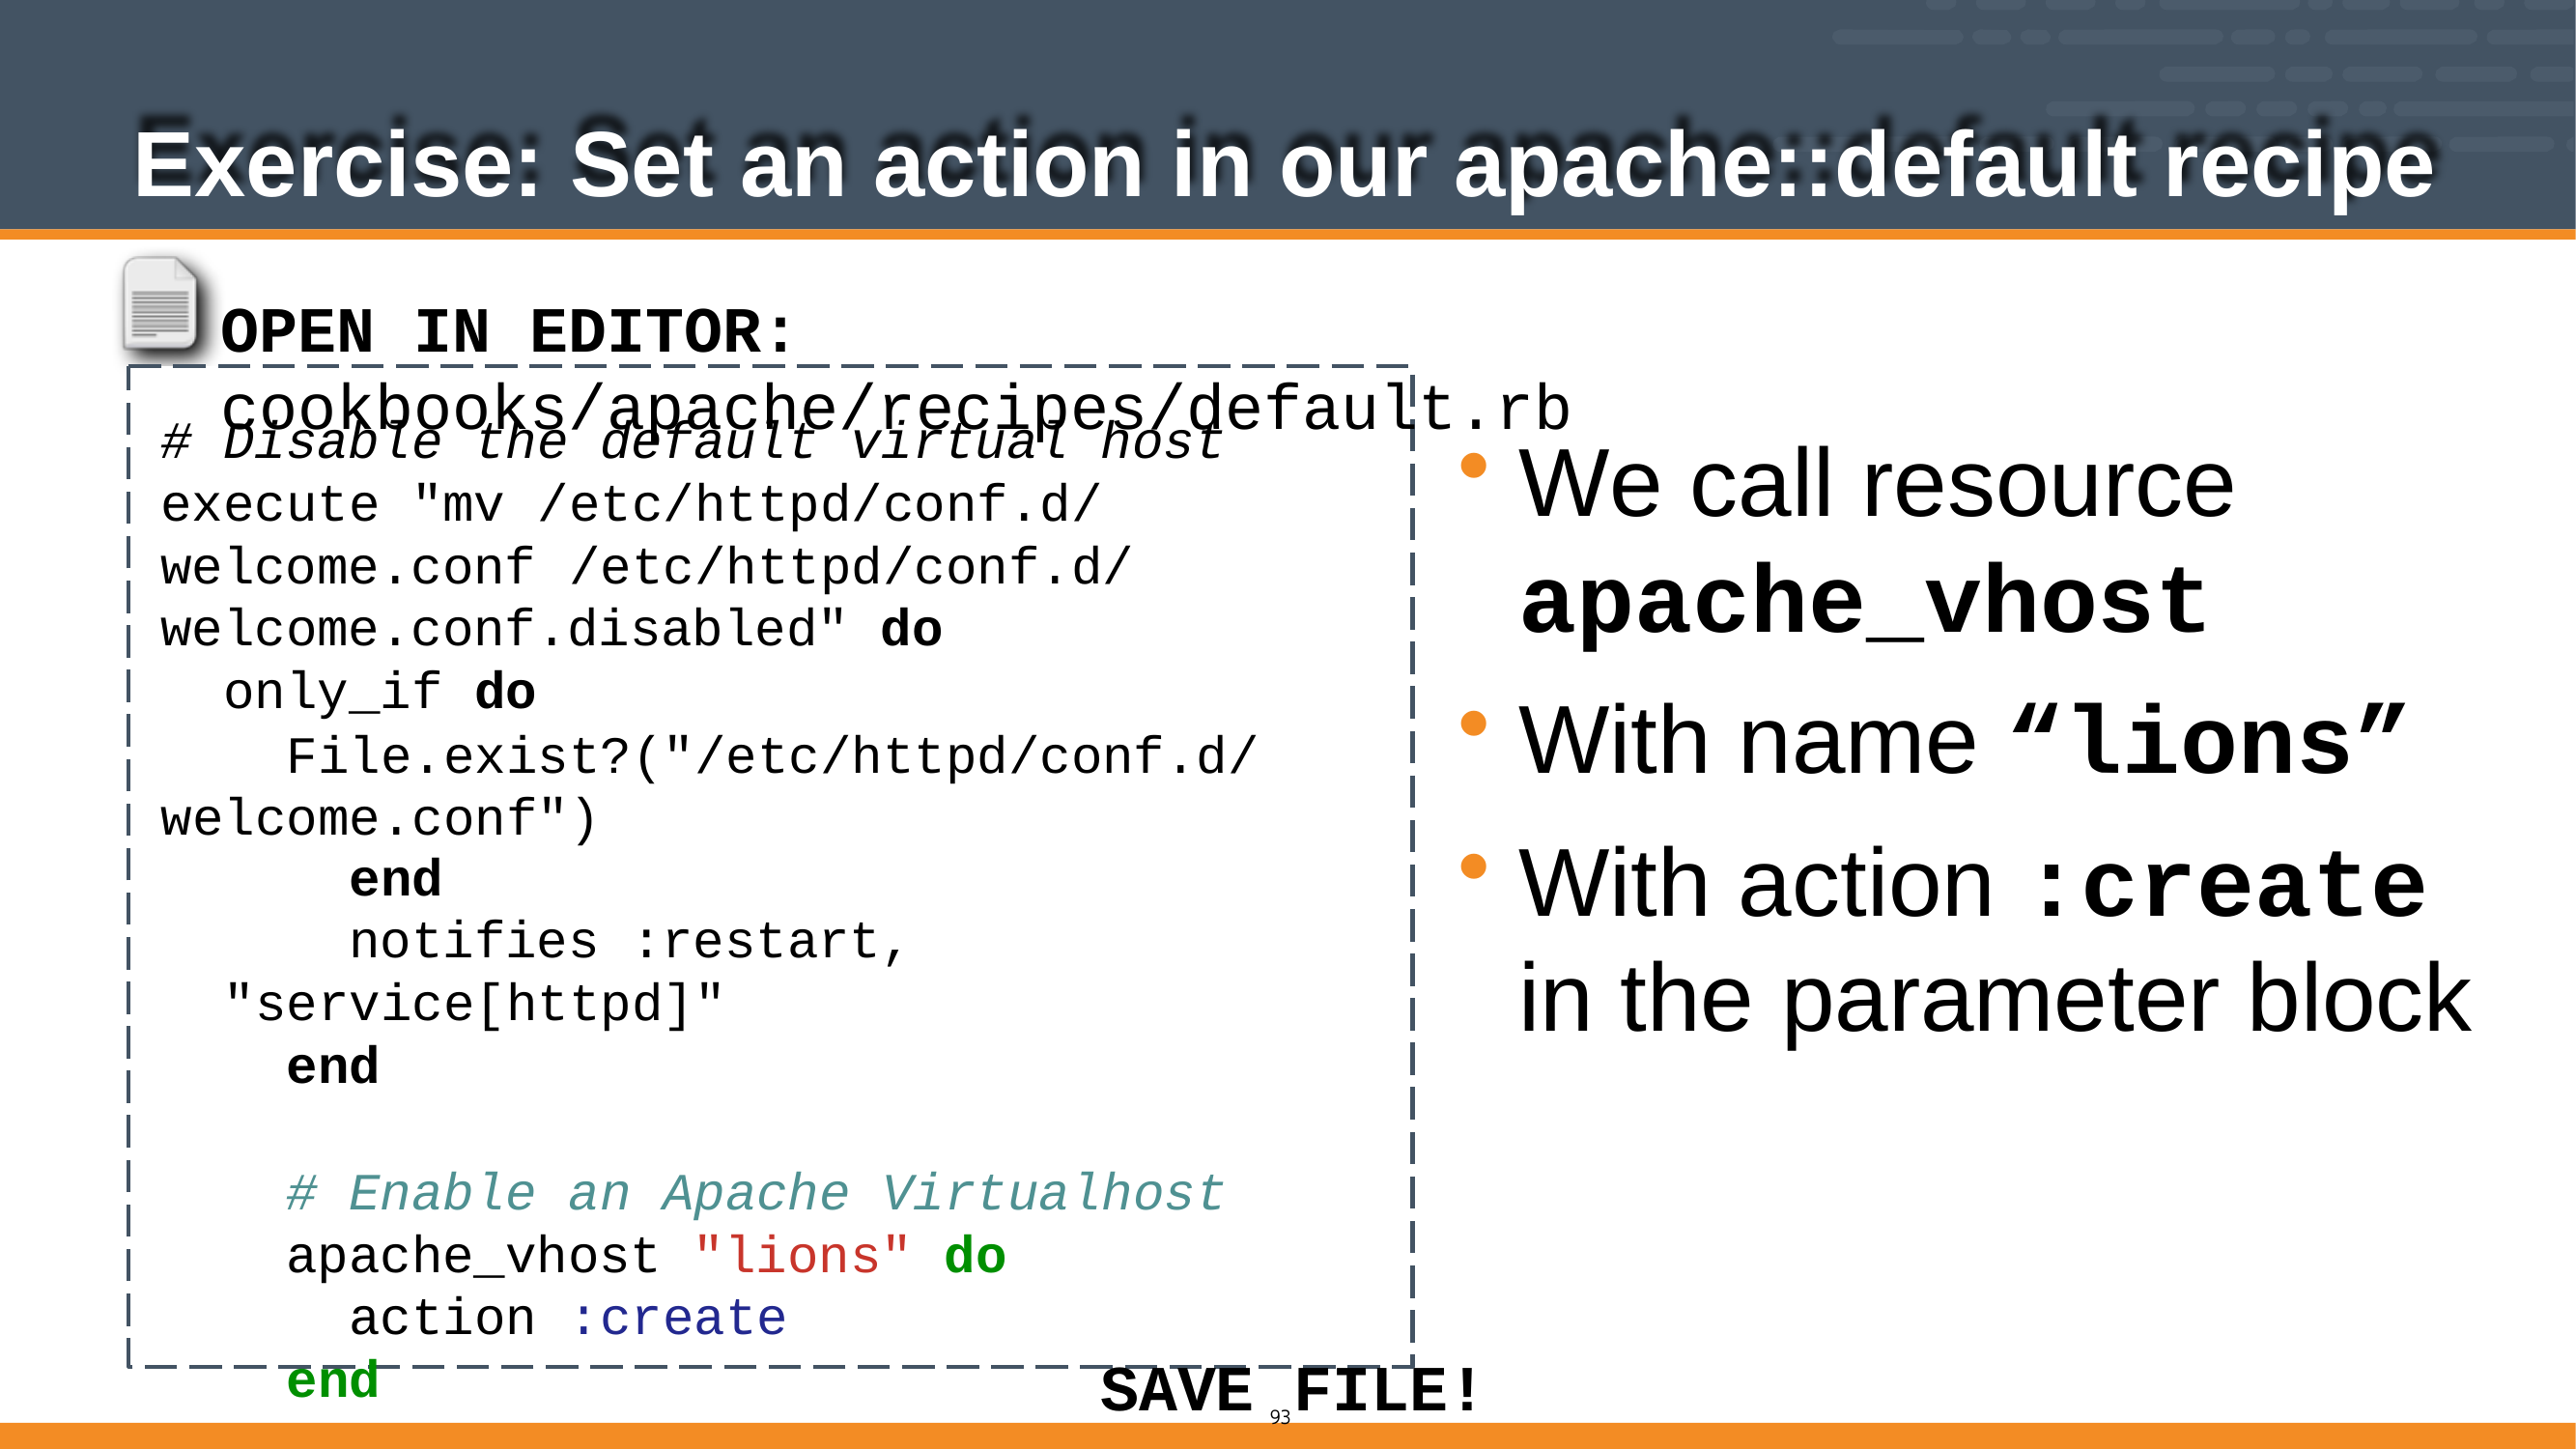

# Exercise: Set an action in our apache::default recipe

OPEN IN EDITOR: cookbooks/apache/recipes/default.rb

# Disable the default virtual host
We call resource
apache_vhost
With name “lions”
With action :create
in the parameter block
execute "mv
/etc/httpd/conf.d/
/etc/httpd/conf.d/
welcome.conf
welcome.conf.disabled" do
only_if do
File.exist?("/etc/httpd/conf.d/ welcome.conf")
end
notifies :restart, "service[httpd]"
end

# Enable an Apache Virtualhost
apache_vhost "lions" do
action :create
end
SAVE
FILE!
93